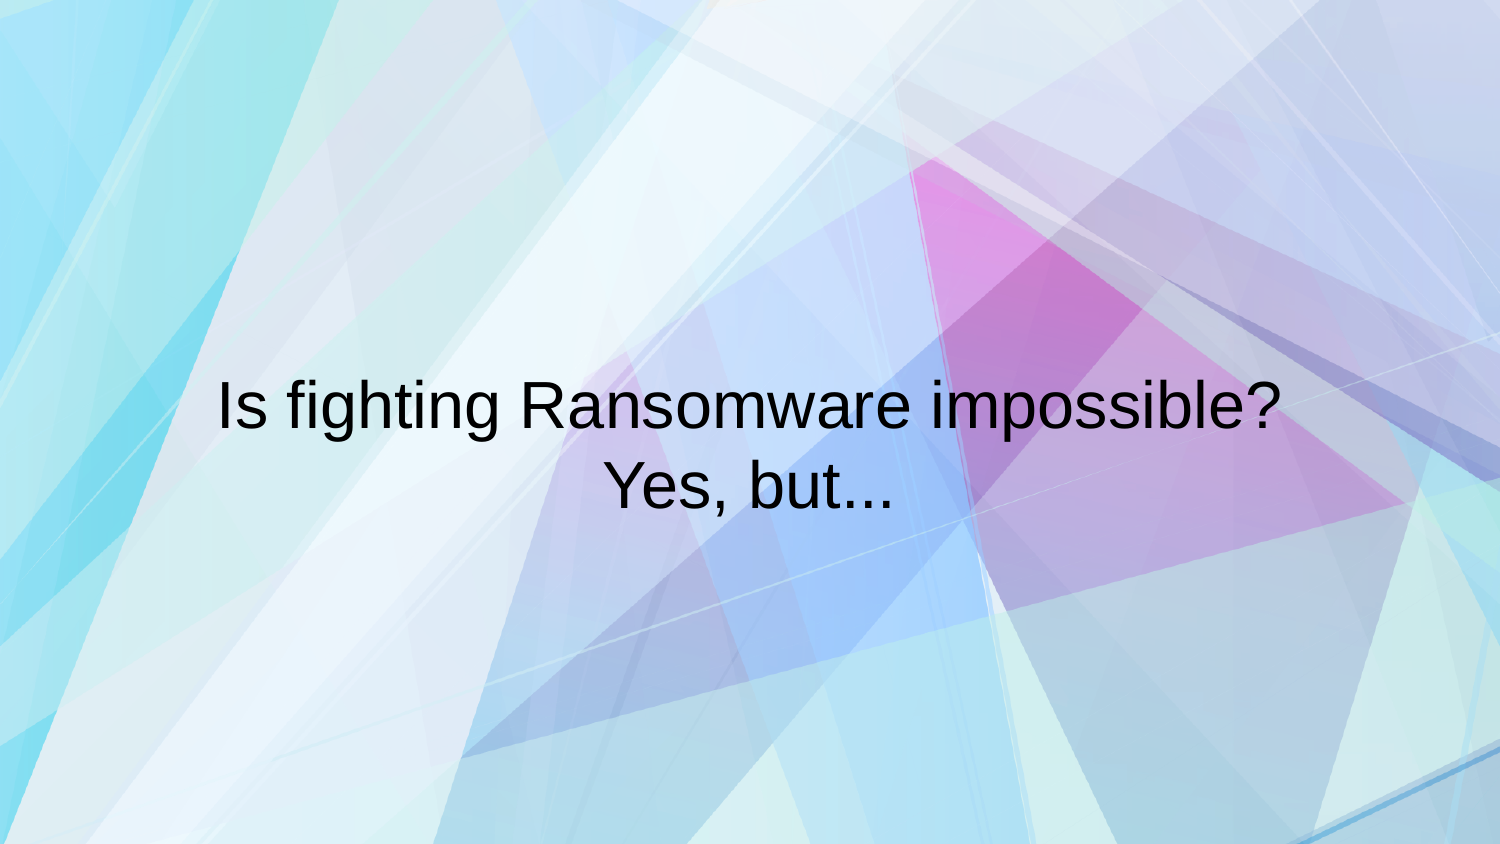

# Is fighting Ransomware impossible? Yes, but...